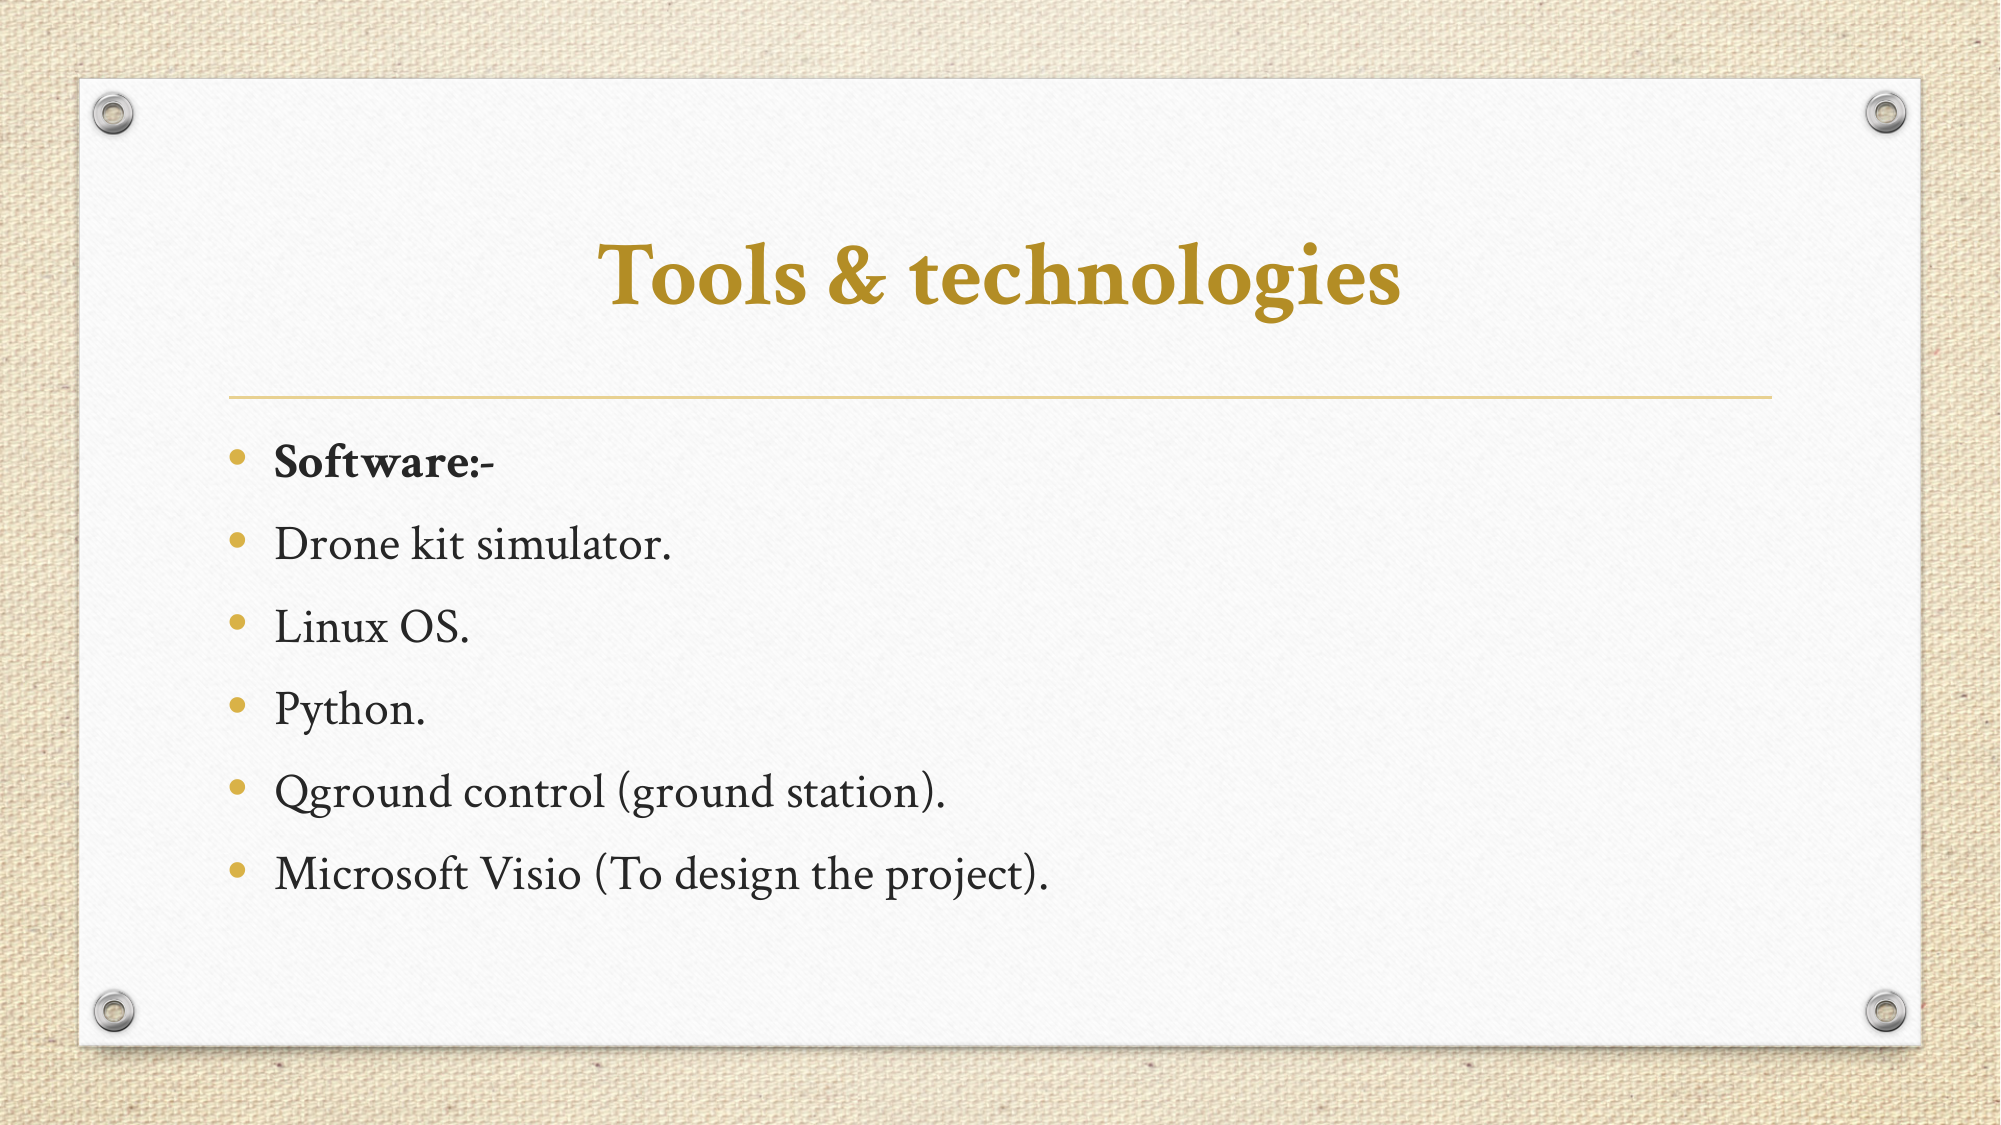

# Tools & technologies
Software:-
Drone kit simulator.
Linux OS.
Python.
Qground control (ground station).
Microsoft Visio (To design the project).